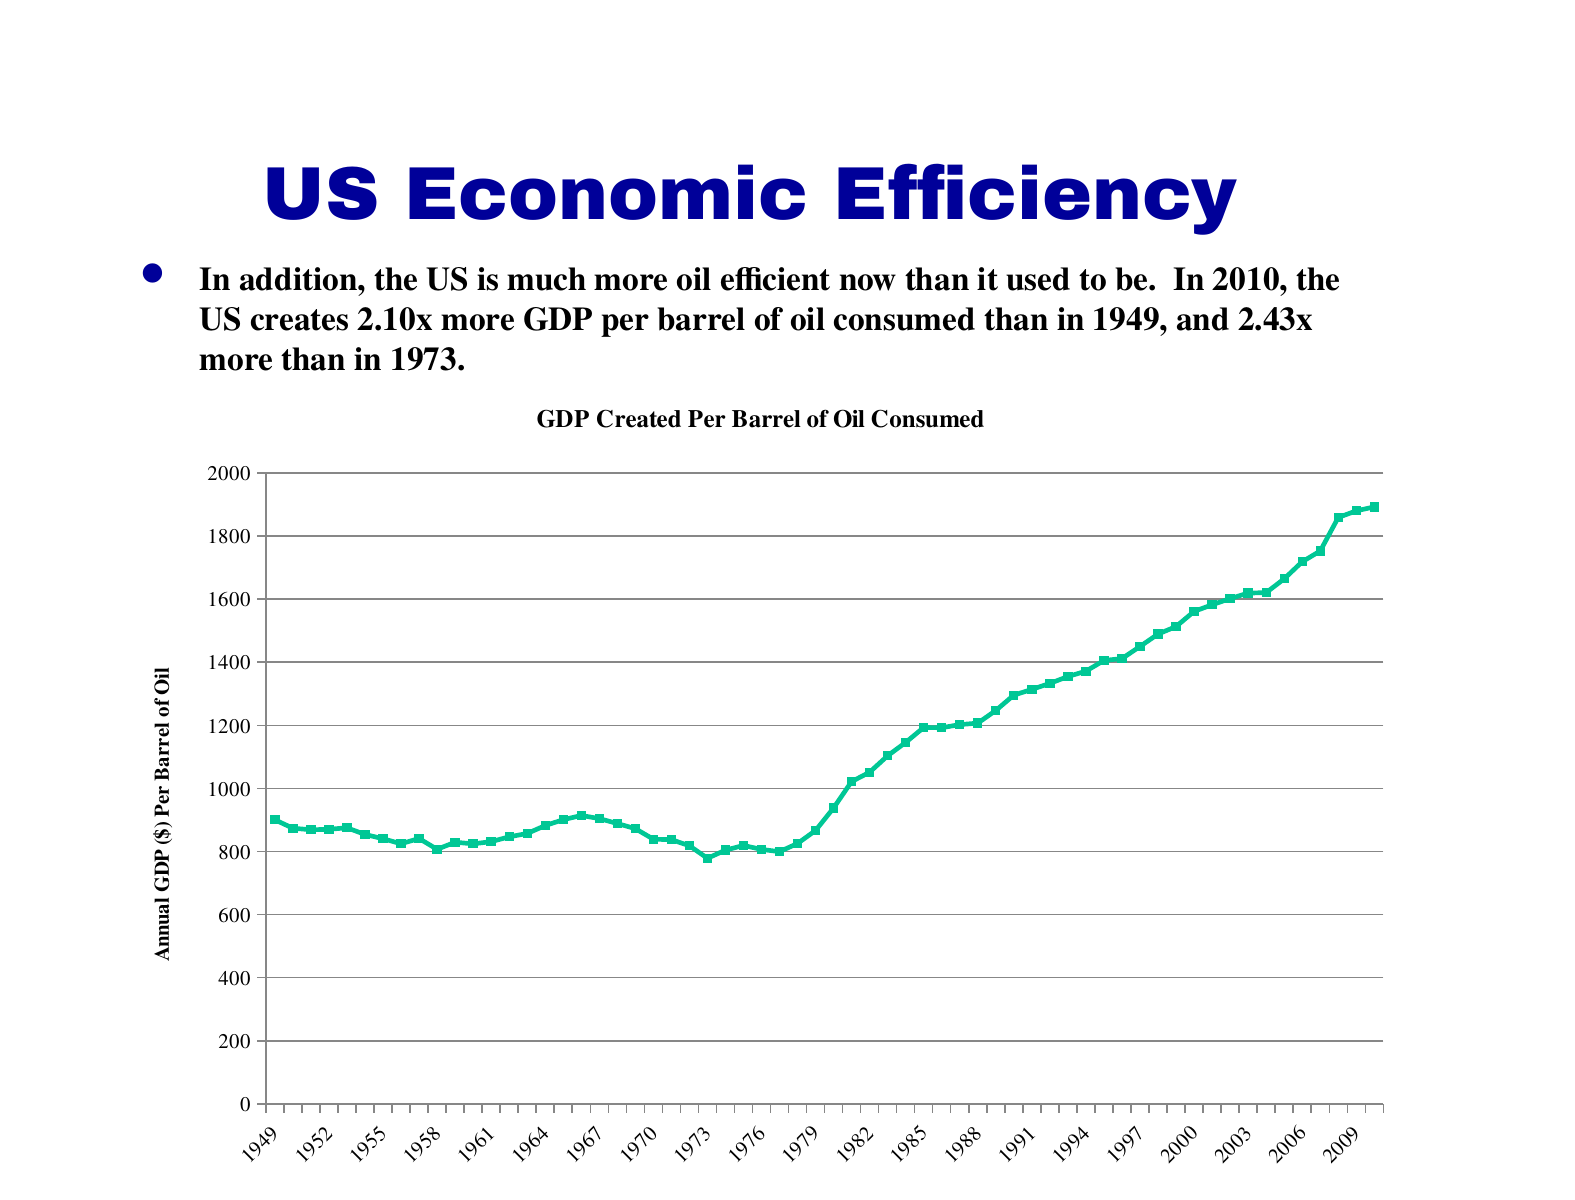

# US Economic Efficiency
In addition, the US is much more oil efficient now than it used to be.  In 2010, the US creates 2.10x more GDP per barrel of oil consumed than in 1949, and 2.43x more than in 1973.

### Chart:

| Category |  |
|---|---|
| 1949 | 900.4048062388401 |
| 1950 | 873.7797289231091 |
| 1951 | 868.7512228789449 |
| 1952 | 870.2124048906632 |
| 1953 | 875.1549017413344 |
| 1954 | 854.0797829382032 |
| 1955 | 840.4391666046071 |
| 1956 | 824.4338542000871 |
| 1957 | 841.3261299130751 |
| 1958 | 806.9374878319065 |
| 1959 | 829.2082090189491 |
| 1960 | 824.2898947399073 |
| 1961 | 831.1089414740627 |
| 1962 | 846.5930013429153 |
| 1963 | 857.0576201055555 |
| 1964 | 882.2525115960954 |
| 1965 | 900.751451452485 |
| 1966 | 914.0271296643929 |
| 1967 | 904.398298964695 |
| 1968 | 888.5919715107578 |
| 1969 | 872.261518813243 |
| 1970 | 838.9172409389413 |
| 1971 | 837.5673932612139 |
| 1972 | 818.1890419622118 |
| 1973 | 778.3240626711536 |
| 1974 | 804.4788507397983 |
| 1975 | 819.0474911582485 |
| 1976 | 806.6979797639044 |
| 1977 | 799.3828146890698 |
| 1978 | 825.3339254603219 |
| 1979 | 866.4773883439183 |
| 1980 | 937.9256727235345 |
| 1981 | 1021.5025327707607 |
| 1982 | 1051.5597237347395 |
| 1983 | 1103.7690794639266 |
| 1984 | 1145.8382331676537 |
| 1985 | 1193.2599185712868 |
| 1986 | 1192.4985254683793 |
| 1987 | 1202.3065320230653 |
| 1988 | 1206.9663831510732 |
| 1989 | 1247.0537073276798 |
| 1990 | 1295.6607565049947 |
| 1991 | 1313.8194377283585 |
| 1992 | 1332.964454978209 |
| 1993 | 1354.747393509184 |
| 1994 | 1371.6721792094413 |
| 1995 | 1405.5992426145258 |
| 1996 | 1411.6719301907813 |
| 1997 | 1449.9507084737281 |
| 1998 | 1489.3467570301702 |
| 1999 | 1513.0743701079455 |
| 2000 | 1561.1473723953934 |
| 2001 | 1582.1781860696317 |
| 2002 | 1601.7435754526869 |
| 2003 | 1619.2609550066259 |
| 2004 | 1620.7347477108929 |
| 2005 | 1664.5396319900744 |
| 2006 | 1718.5301337415929 |
| 2007 | 1752.5900214620706 |
| 2008 | 1858.8207852719704 |
| 2009 | 1879.991213493855 |
| 2010 | 1892.4107589241078 |